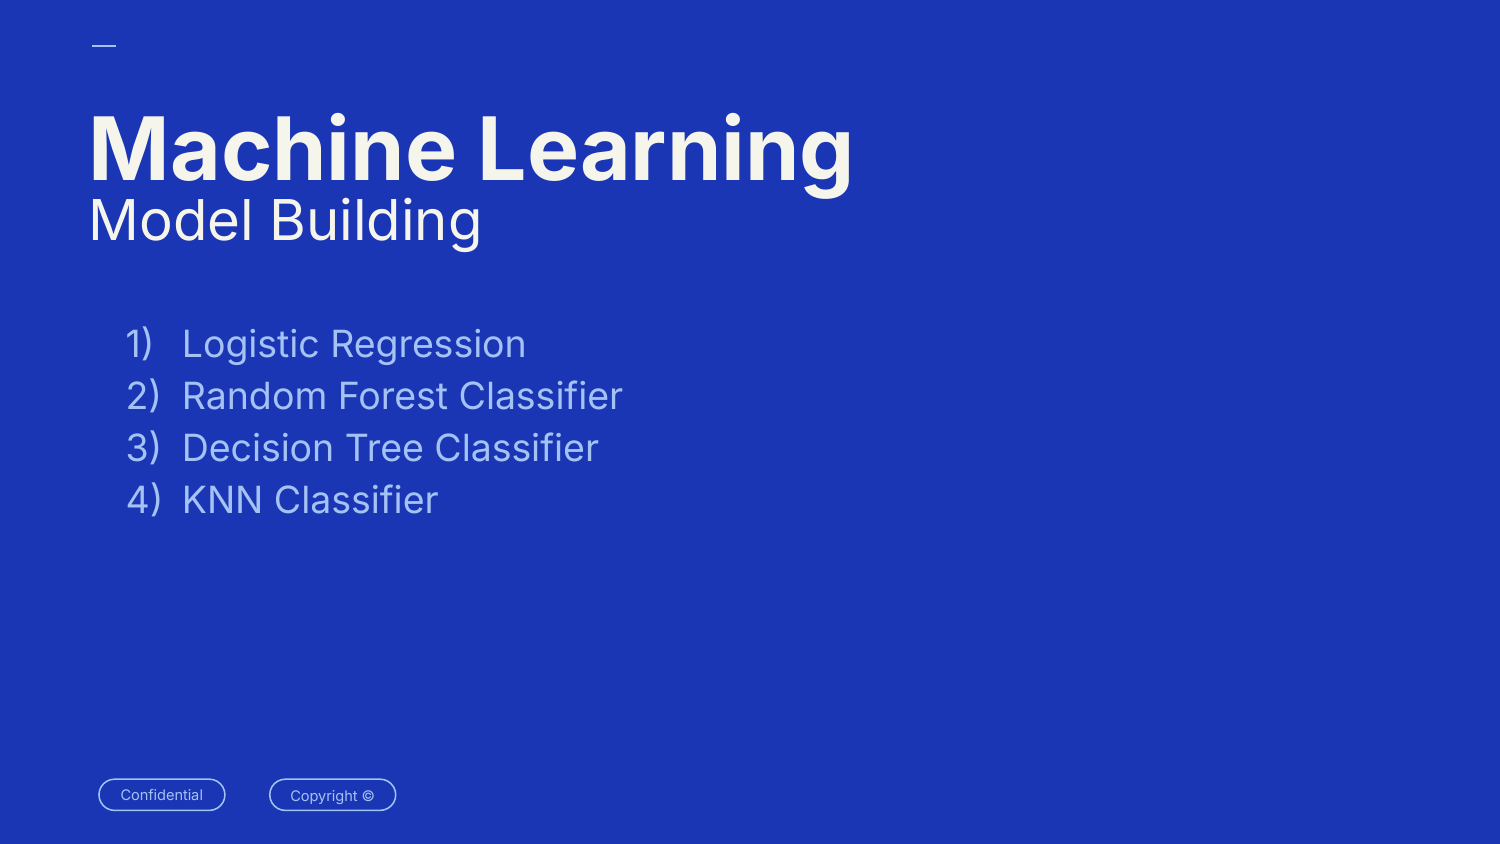

# Machine Learning
Model Building
Logistic Regression
Random Forest Classifier
Decision Tree Classifier
KNN Classifier